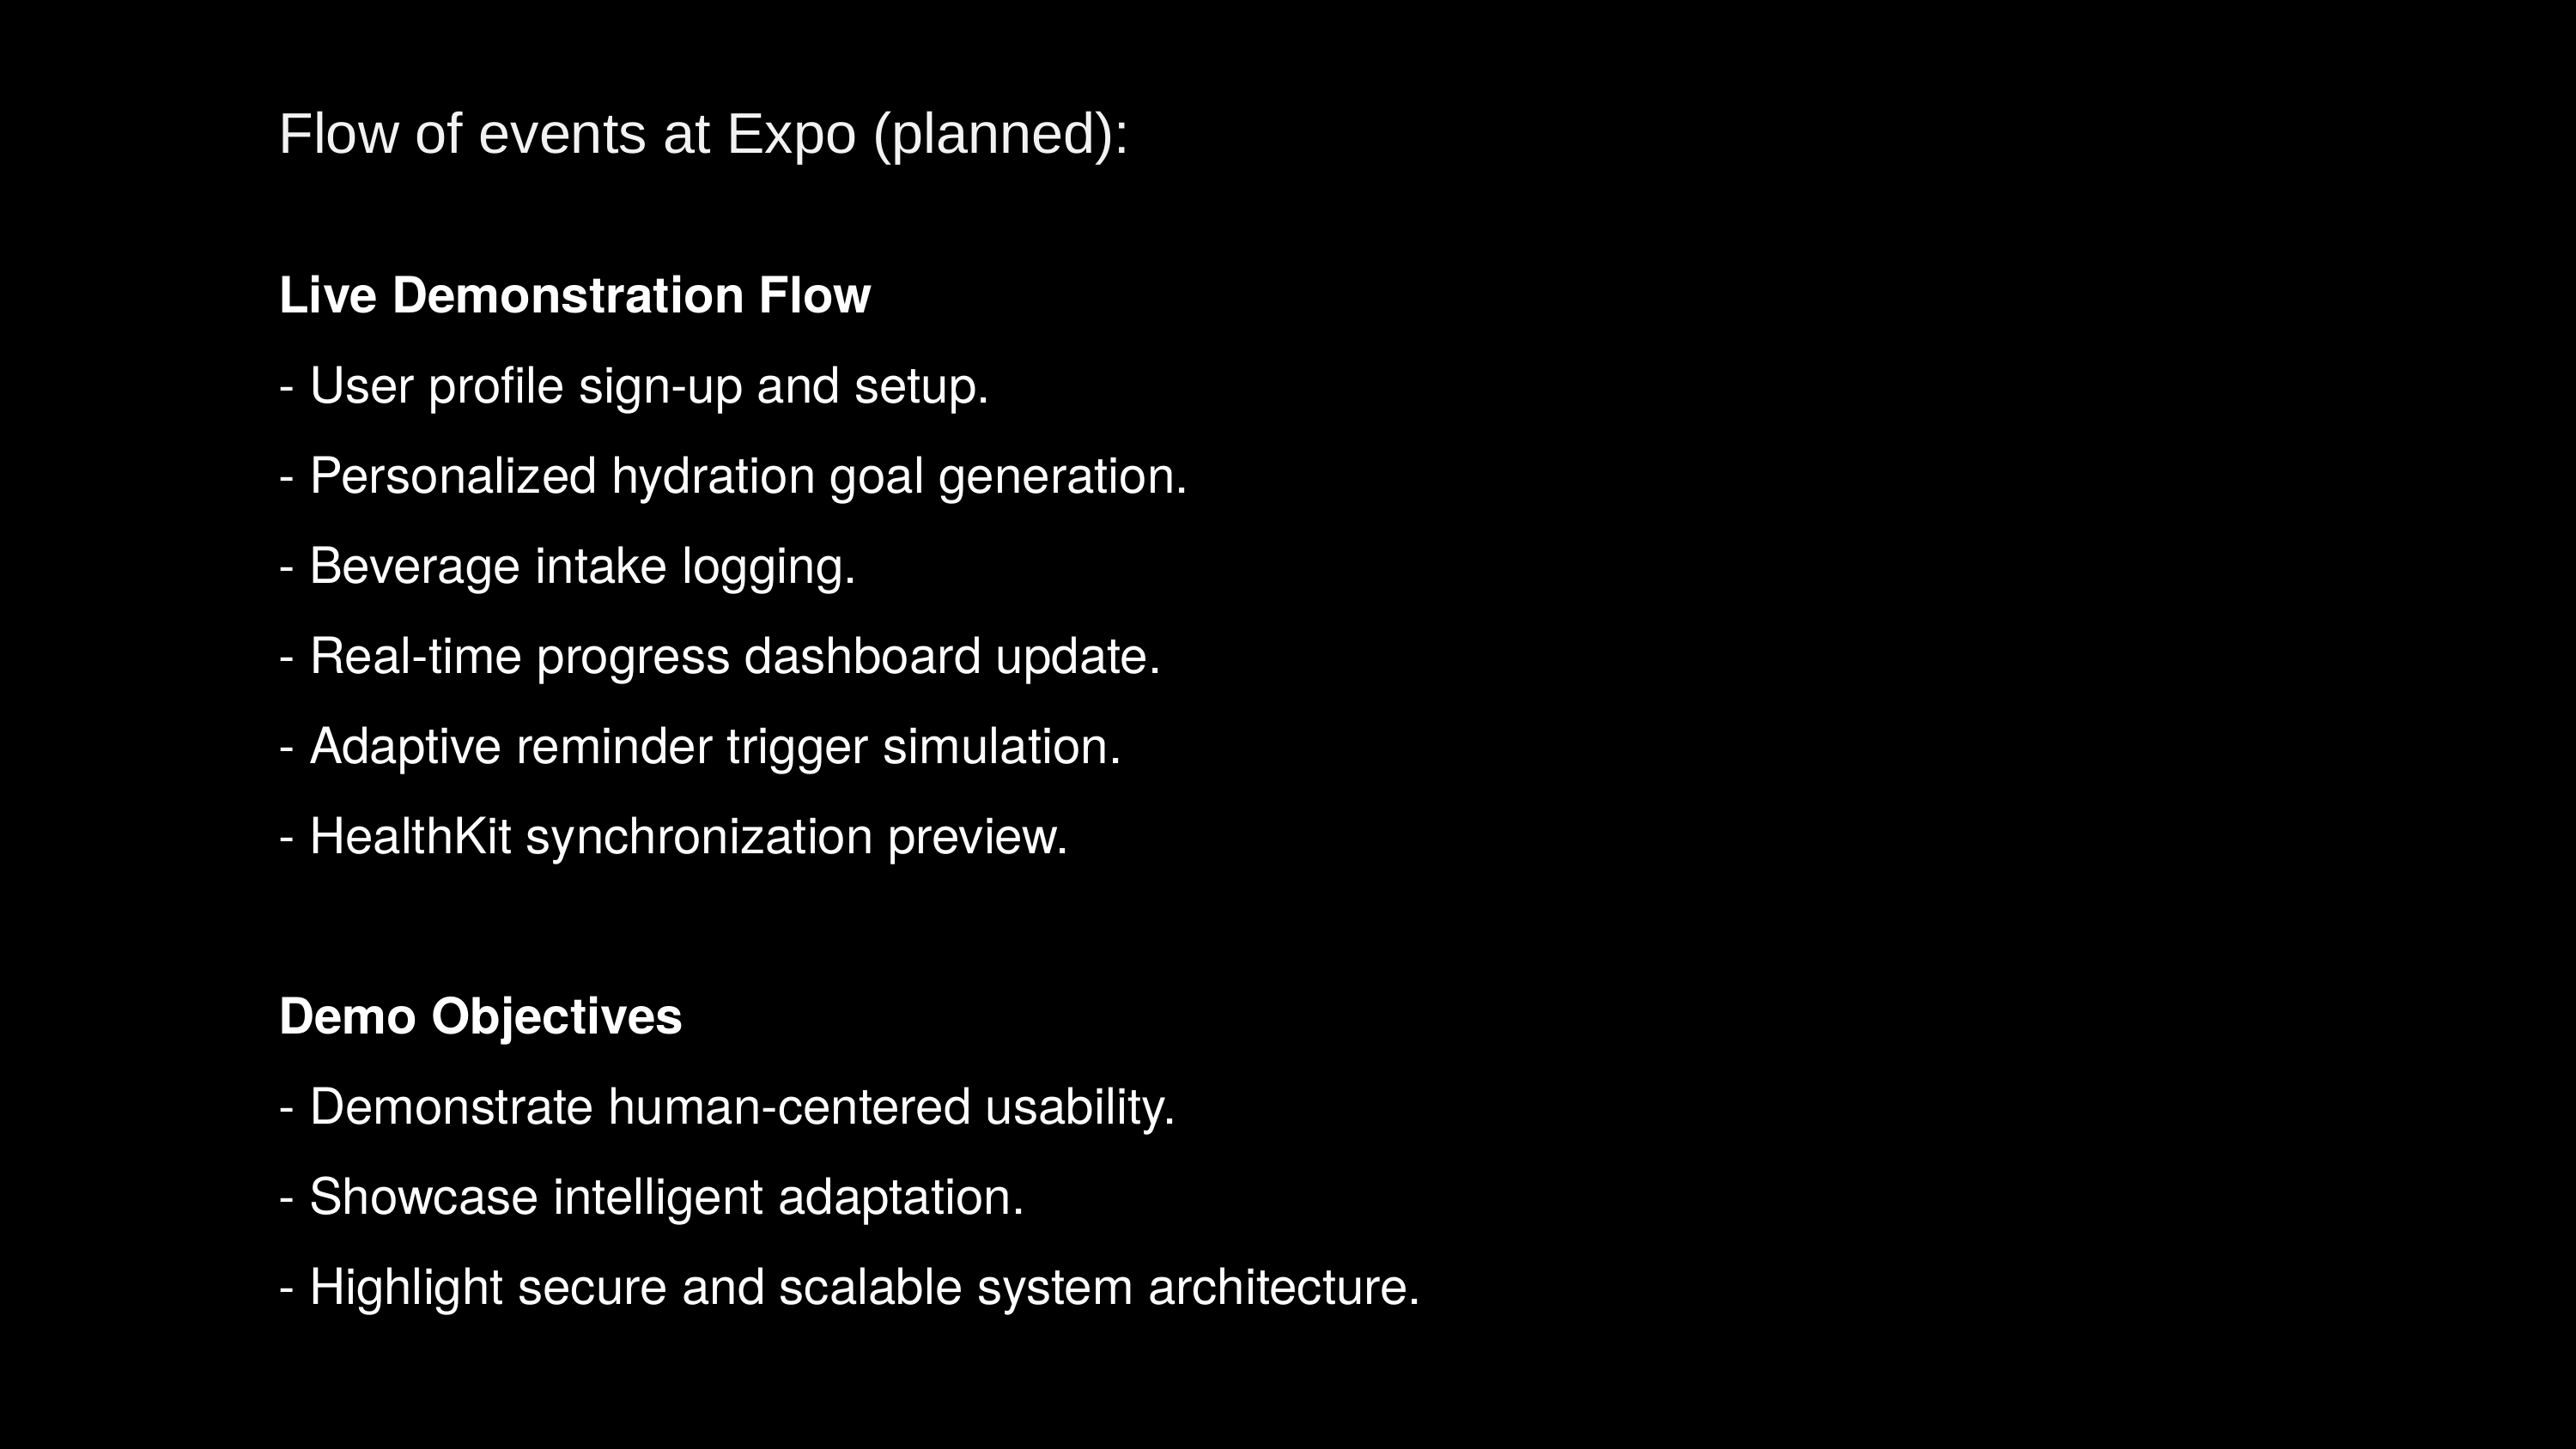

Flow of events at Expo (planned):

Live Demonstration Flow
- User profile sign-up and setup.
- Personalized hydration goal generation.
- Beverage intake logging.
- Real-time progress dashboard update.
- Adaptive reminder trigger simulation.
- HealthKit synchronization preview.

Demo Objectives
- Demonstrate human-centered usability.
- Showcase intelligent adaptation.
- Highlight secure and scalable system architecture.